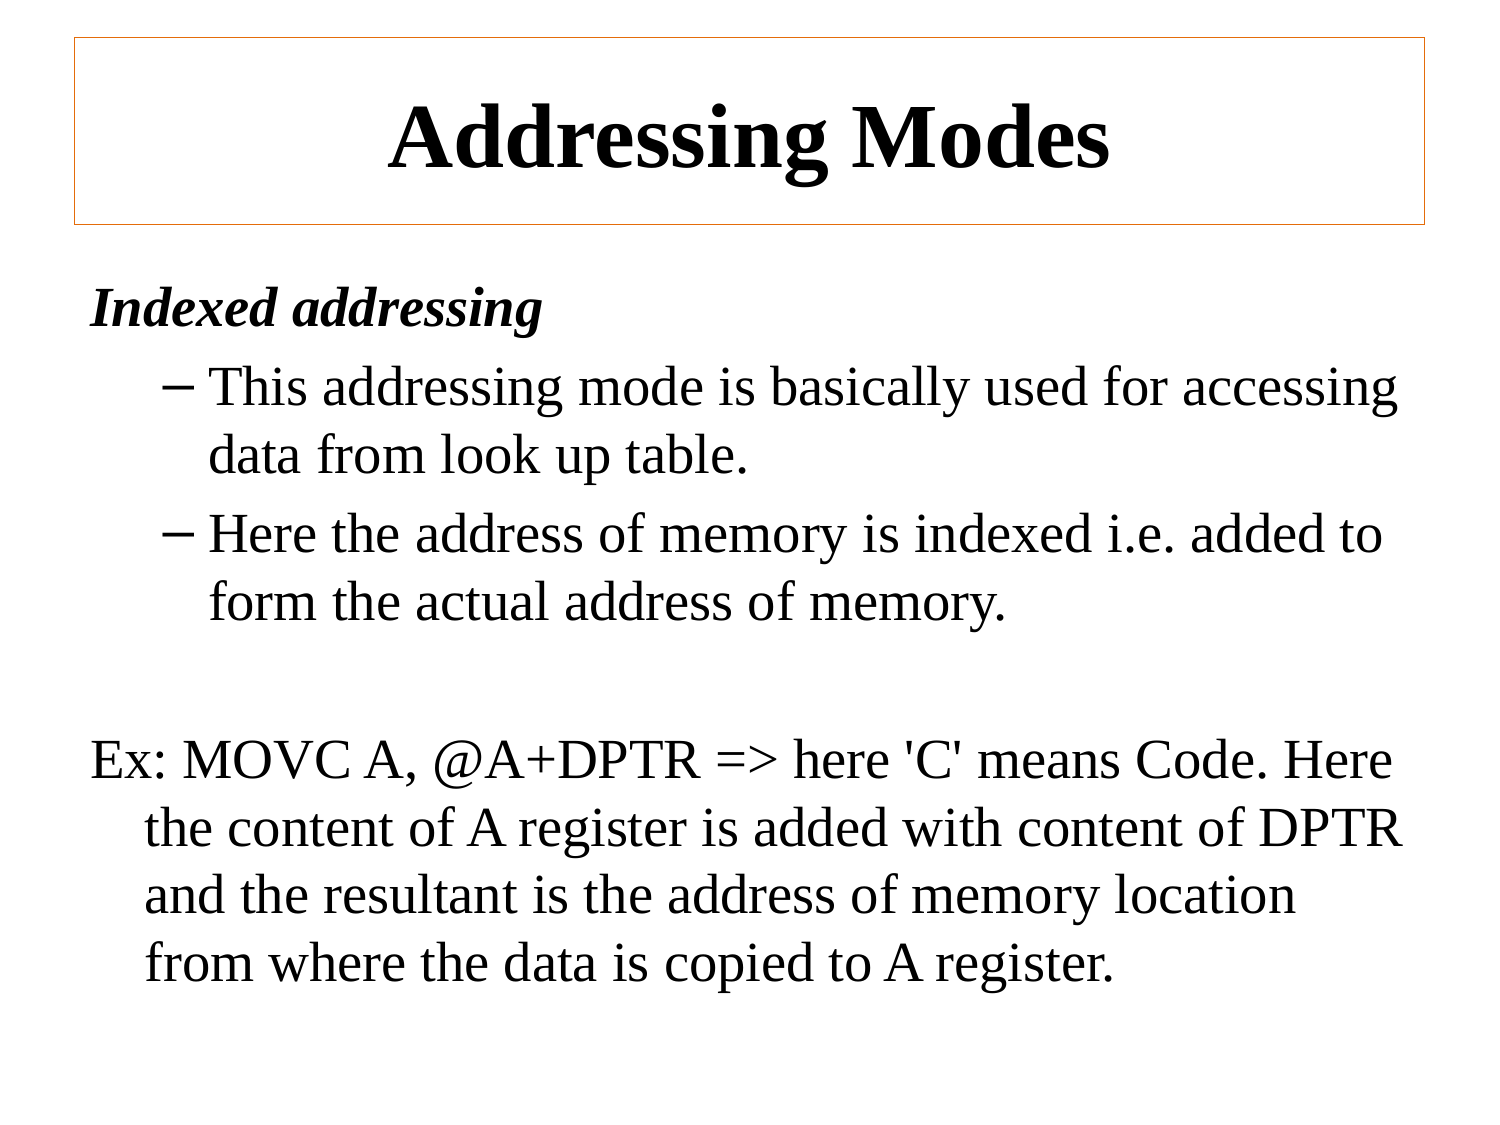

Addressing Modes
Indexed addressing
This addressing mode is basically used for accessing data from look up table.
Here the address of memory is indexed i.e. added to form the actual address of memory.

Ex: MOVC A, @A+DPTR => here 'C' means Code. Here the content of A register is added with content of DPTR and the resultant is the address of memory location from where the data is copied to A register.